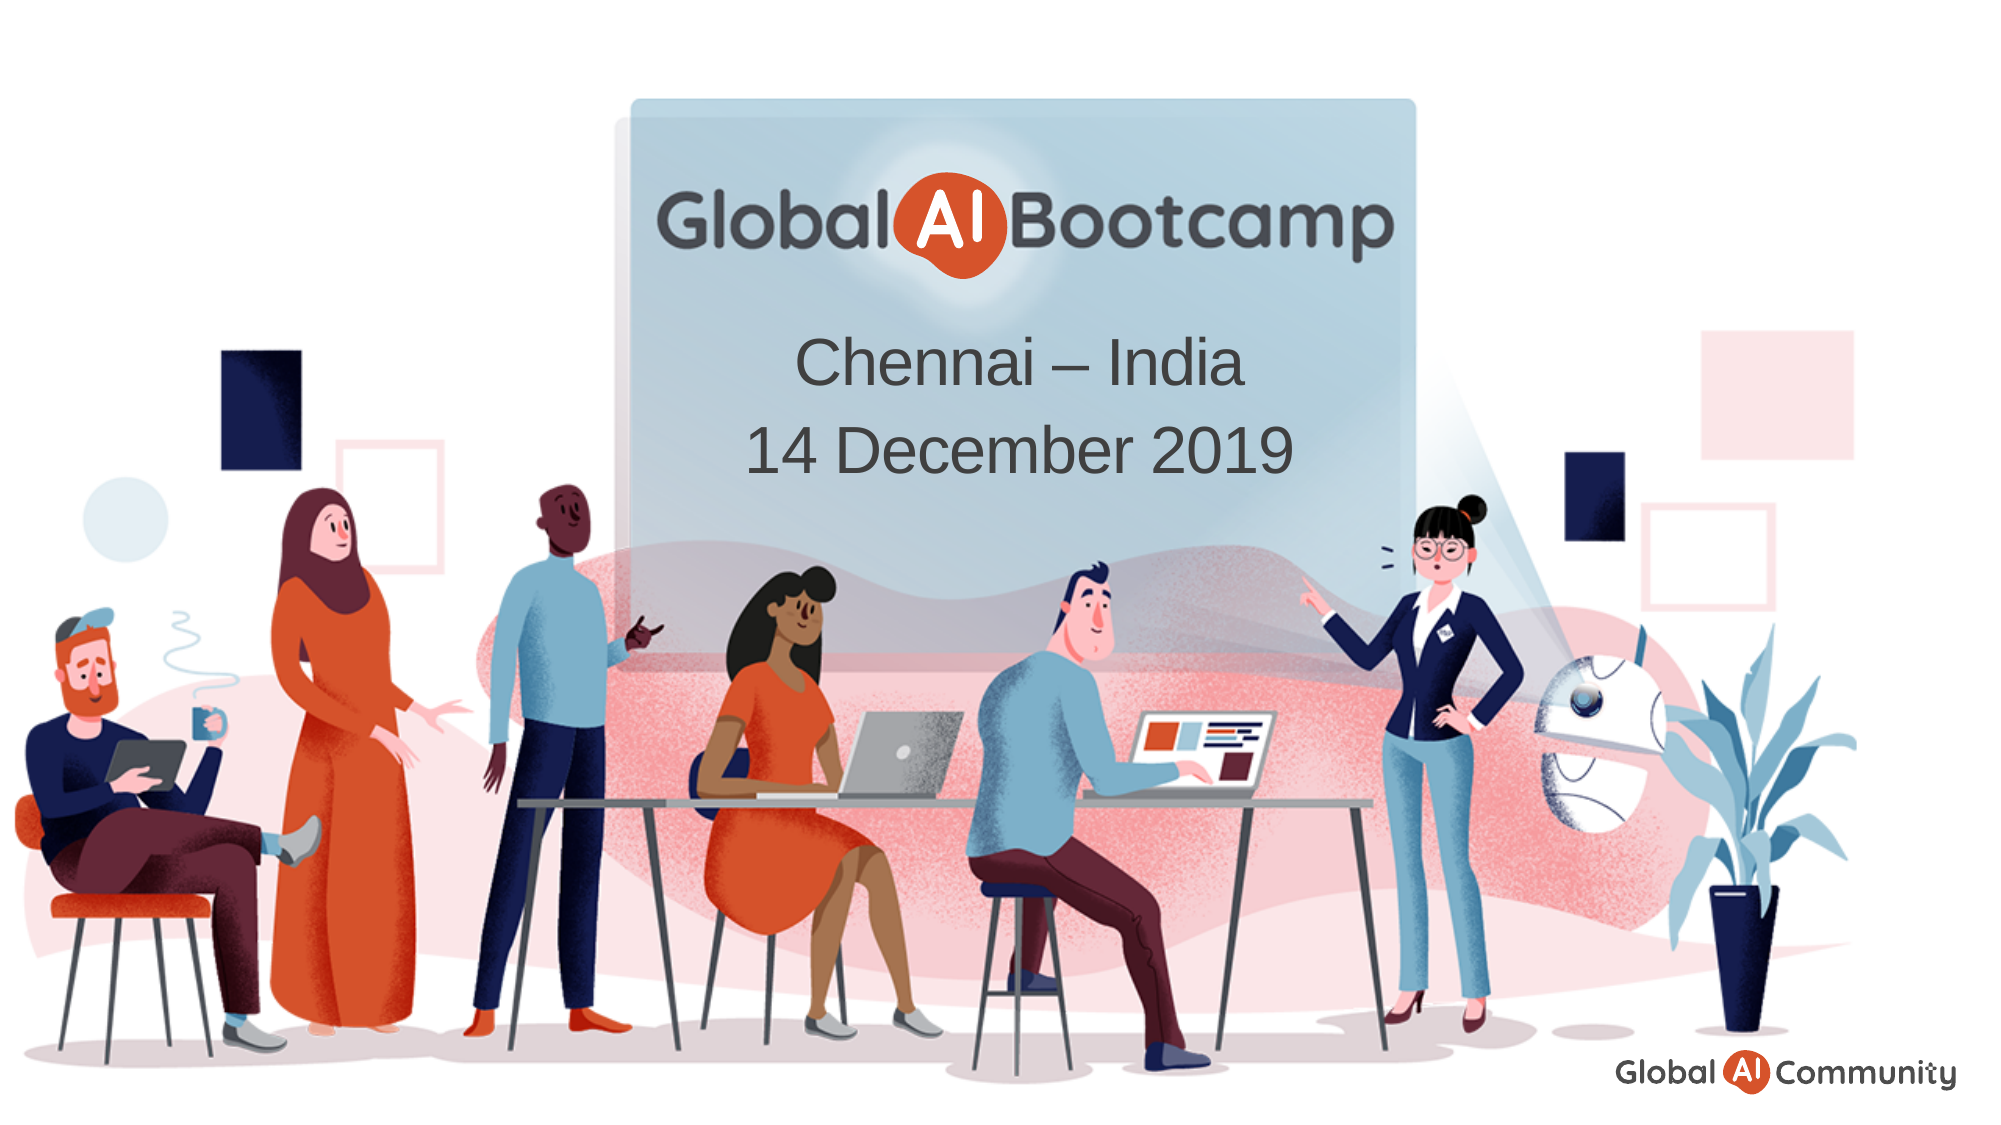

# Chennai – India 14 December 2019